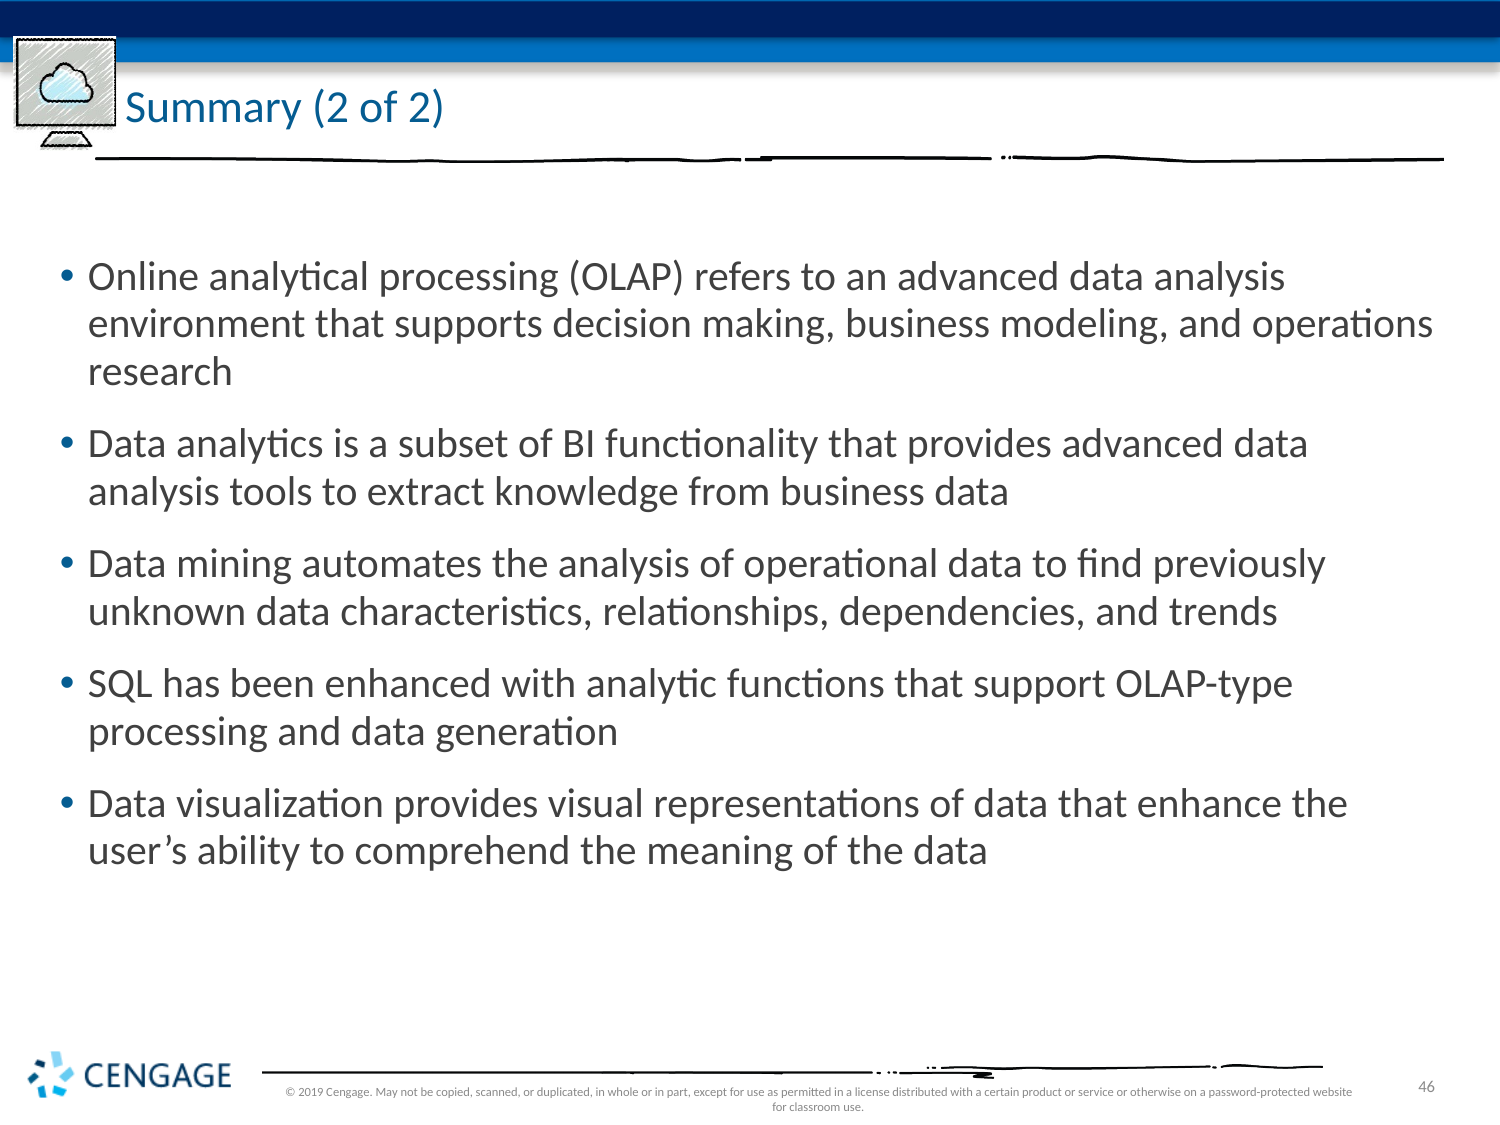

# Summary (2 of 2)
Online analytical processing (OLAP) refers to an advanced data analysis environment that supports decision making, business modeling, and operations research
Data analytics is a subset of BI functionality that provides advanced data analysis tools to extract knowledge from business data
Data mining automates the analysis of operational data to find previously unknown data characteristics, relationships, dependencies, and trends
SQL has been enhanced with analytic functions that support OLAP-type processing and data generation
Data visualization provides visual representations of data that enhance the user’s ability to comprehend the meaning of the data
© 2019 Cengage. May not be copied, scanned, or duplicated, in whole or in part, except for use as permitted in a license distributed with a certain product or service or otherwise on a password-protected website for classroom use.